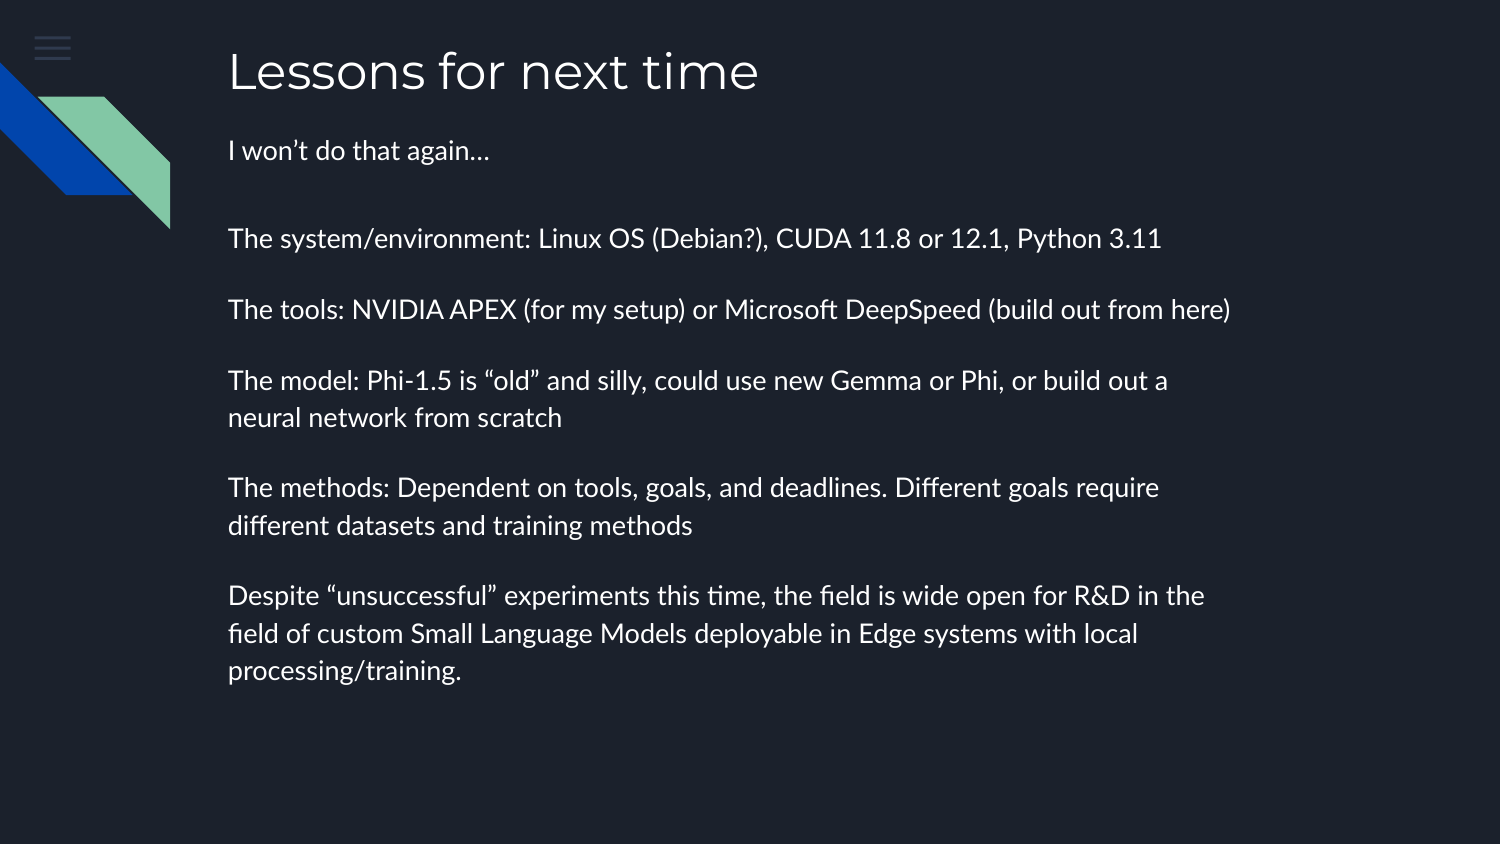

# Lessons for next time
I won’t do that again…
The system/environment: Linux OS (Debian?), CUDA 11.8 or 12.1, Python 3.11
The tools: NVIDIA APEX (for my setup) or Microsoft DeepSpeed (build out from here)
The model: Phi-1.5 is “old” and silly, could use new Gemma or Phi, or build out a neural network from scratch
The methods: Dependent on tools, goals, and deadlines. Different goals require different datasets and training methods
Despite “unsuccessful” experiments this time, the field is wide open for R&D in the field of custom Small Language Models deployable in Edge systems with local processing/training.